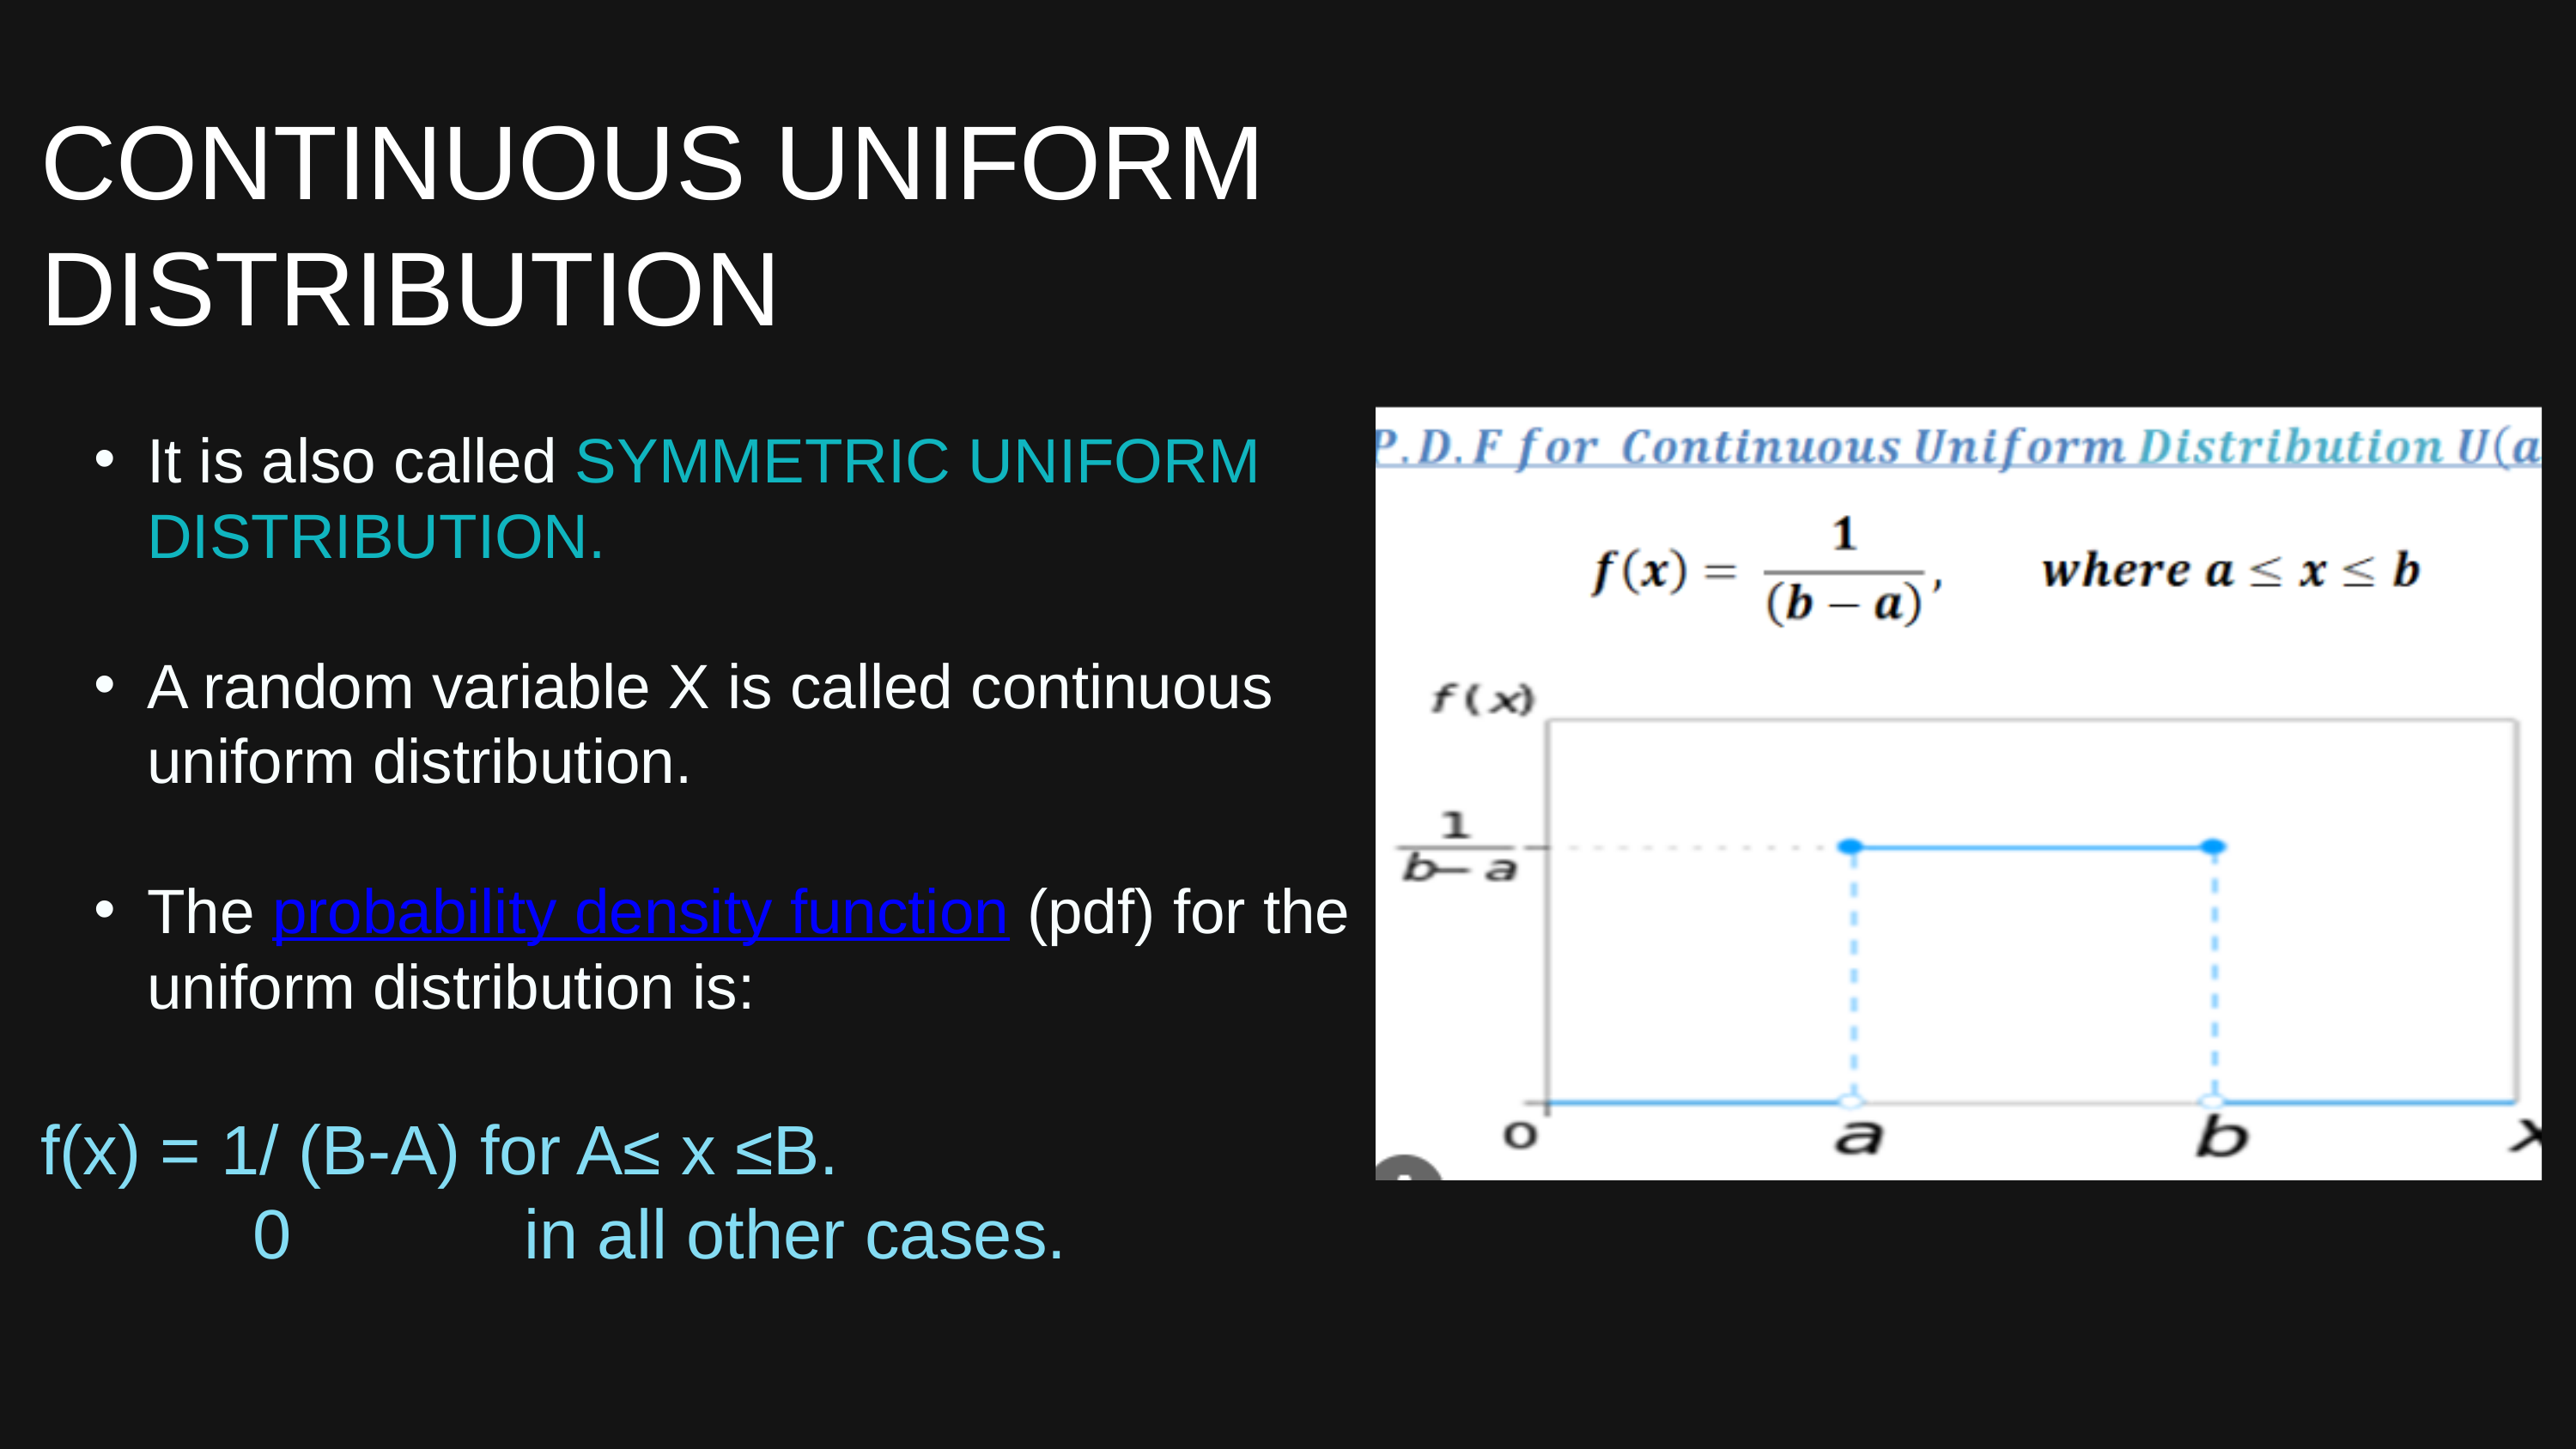

CONTINUOUS UNIFORM DISTRIBUTION
It is also called SYMMETRIC UNIFORM DISTRIBUTION.

A random variable X is called continuous uniform distribution.

The probability density function (pdf) for the uniform distribution is:

f(x) = 1/ (B-A) for A≤ x ≤B.
           0            in all other cases.